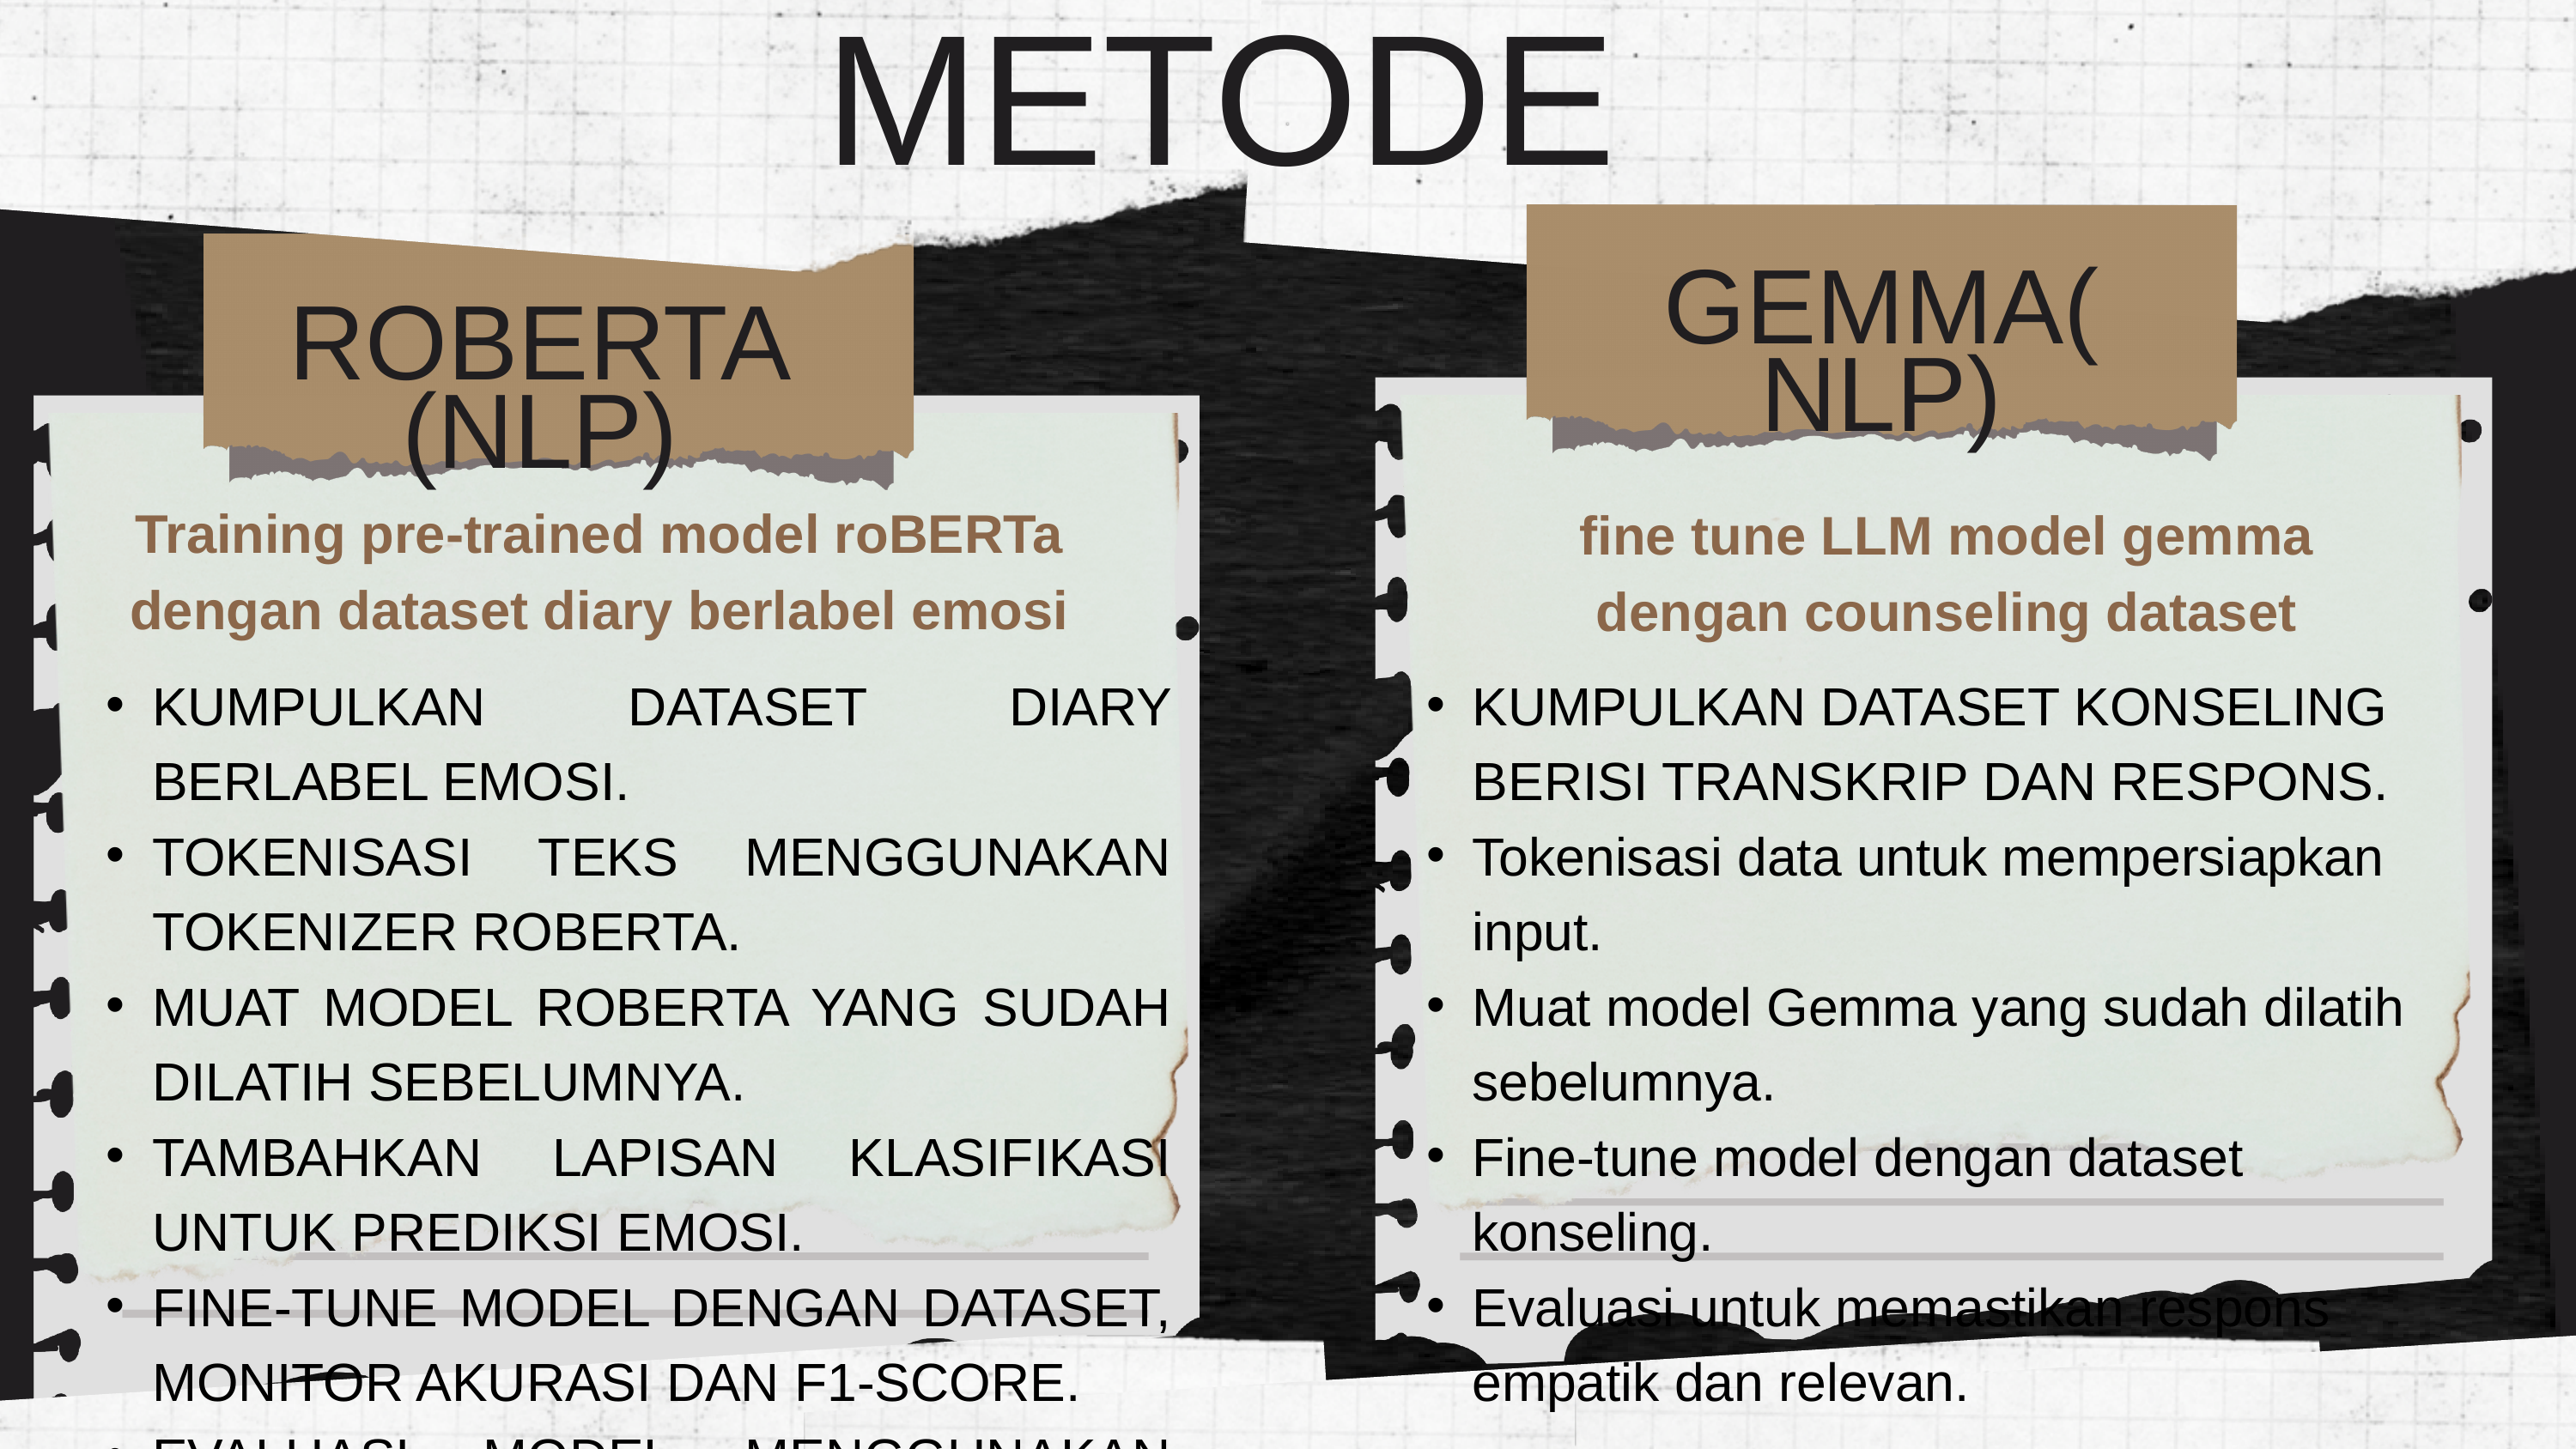

METODE

GEMMA(NLP)
ROBERTA(NLP)

Training pre-trained model roBERTa dengan dataset diary berlabel emosi
fine tune LLM model gemma dengan counseling dataset
KUMPULKAN DATASET DIARY BERLABEL EMOSI.
TOKENISASI TEKS MENGGUNAKAN TOKENIZER ROBERTA.
MUAT MODEL ROBERTA YANG SUDAH DILATIH SEBELUMNYA.
TAMBAHKAN LAPISAN KLASIFIKASI UNTUK PREDIKSI EMOSI.
FINE-TUNE MODEL DENGAN DATASET, MONITOR AKURASI DAN F1-SCORE.
EVALUASI MODEL MENGGUNAKAN DATASET PENGUJIAN.
KUMPULKAN DATASET KONSELING BERISI TRANSKRIP DAN RESPONS.
Tokenisasi data untuk mempersiapkan input.
Muat model Gemma yang sudah dilatih sebelumnya.
Fine-tune model dengan dataset konseling.
Evaluasi untuk memastikan respons empatik dan relevan.